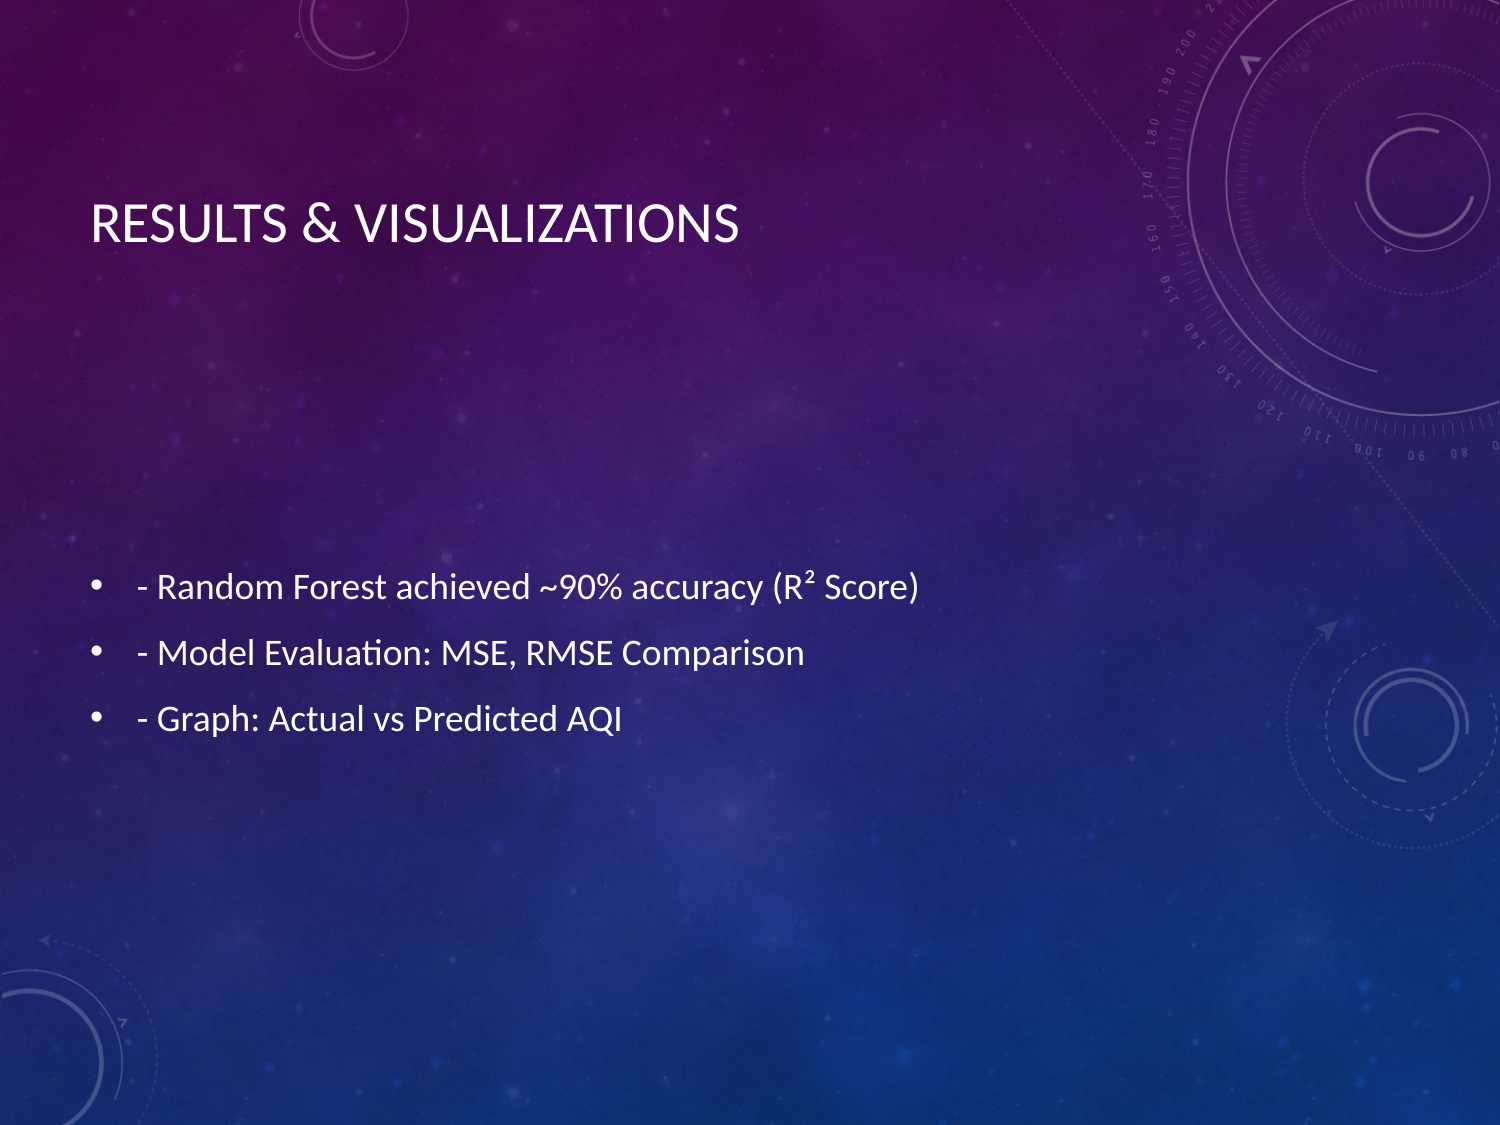

# Results & Visualizations
- Random Forest achieved ~90% accuracy (R² Score)
- Model Evaluation: MSE, RMSE Comparison
- Graph: Actual vs Predicted AQI